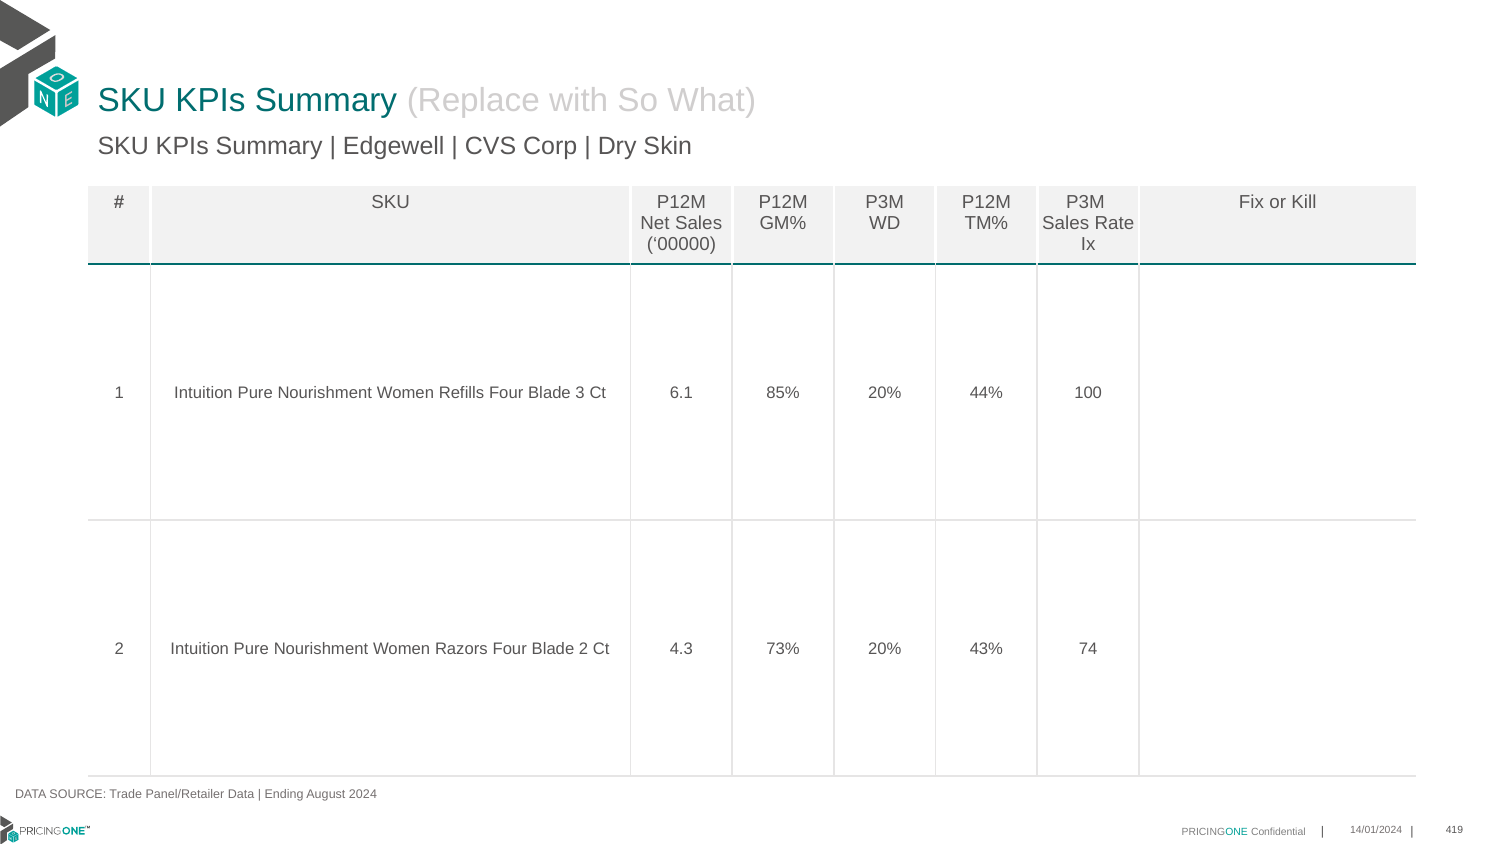

# SKU KPIs Summary (Replace with So What)
SKU KPIs Summary | Edgewell | CVS Corp | Dry Skin
| # | SKU | P12M Net Sales (‘00000) | P12M GM% | P3M WD | P12M TM% | P3M Sales Rate Ix | Fix or Kill |
| --- | --- | --- | --- | --- | --- | --- | --- |
| 1 | Intuition Pure Nourishment Women Refills Four Blade 3 Ct | 6.1 | 85% | 20% | 44% | 100 |  |
| 2 | Intuition Pure Nourishment Women Razors Four Blade 2 Ct | 4.3 | 73% | 20% | 43% | 74 |  |
DATA SOURCE: Trade Panel/Retailer Data | Ending August 2024

14/01/2024
419